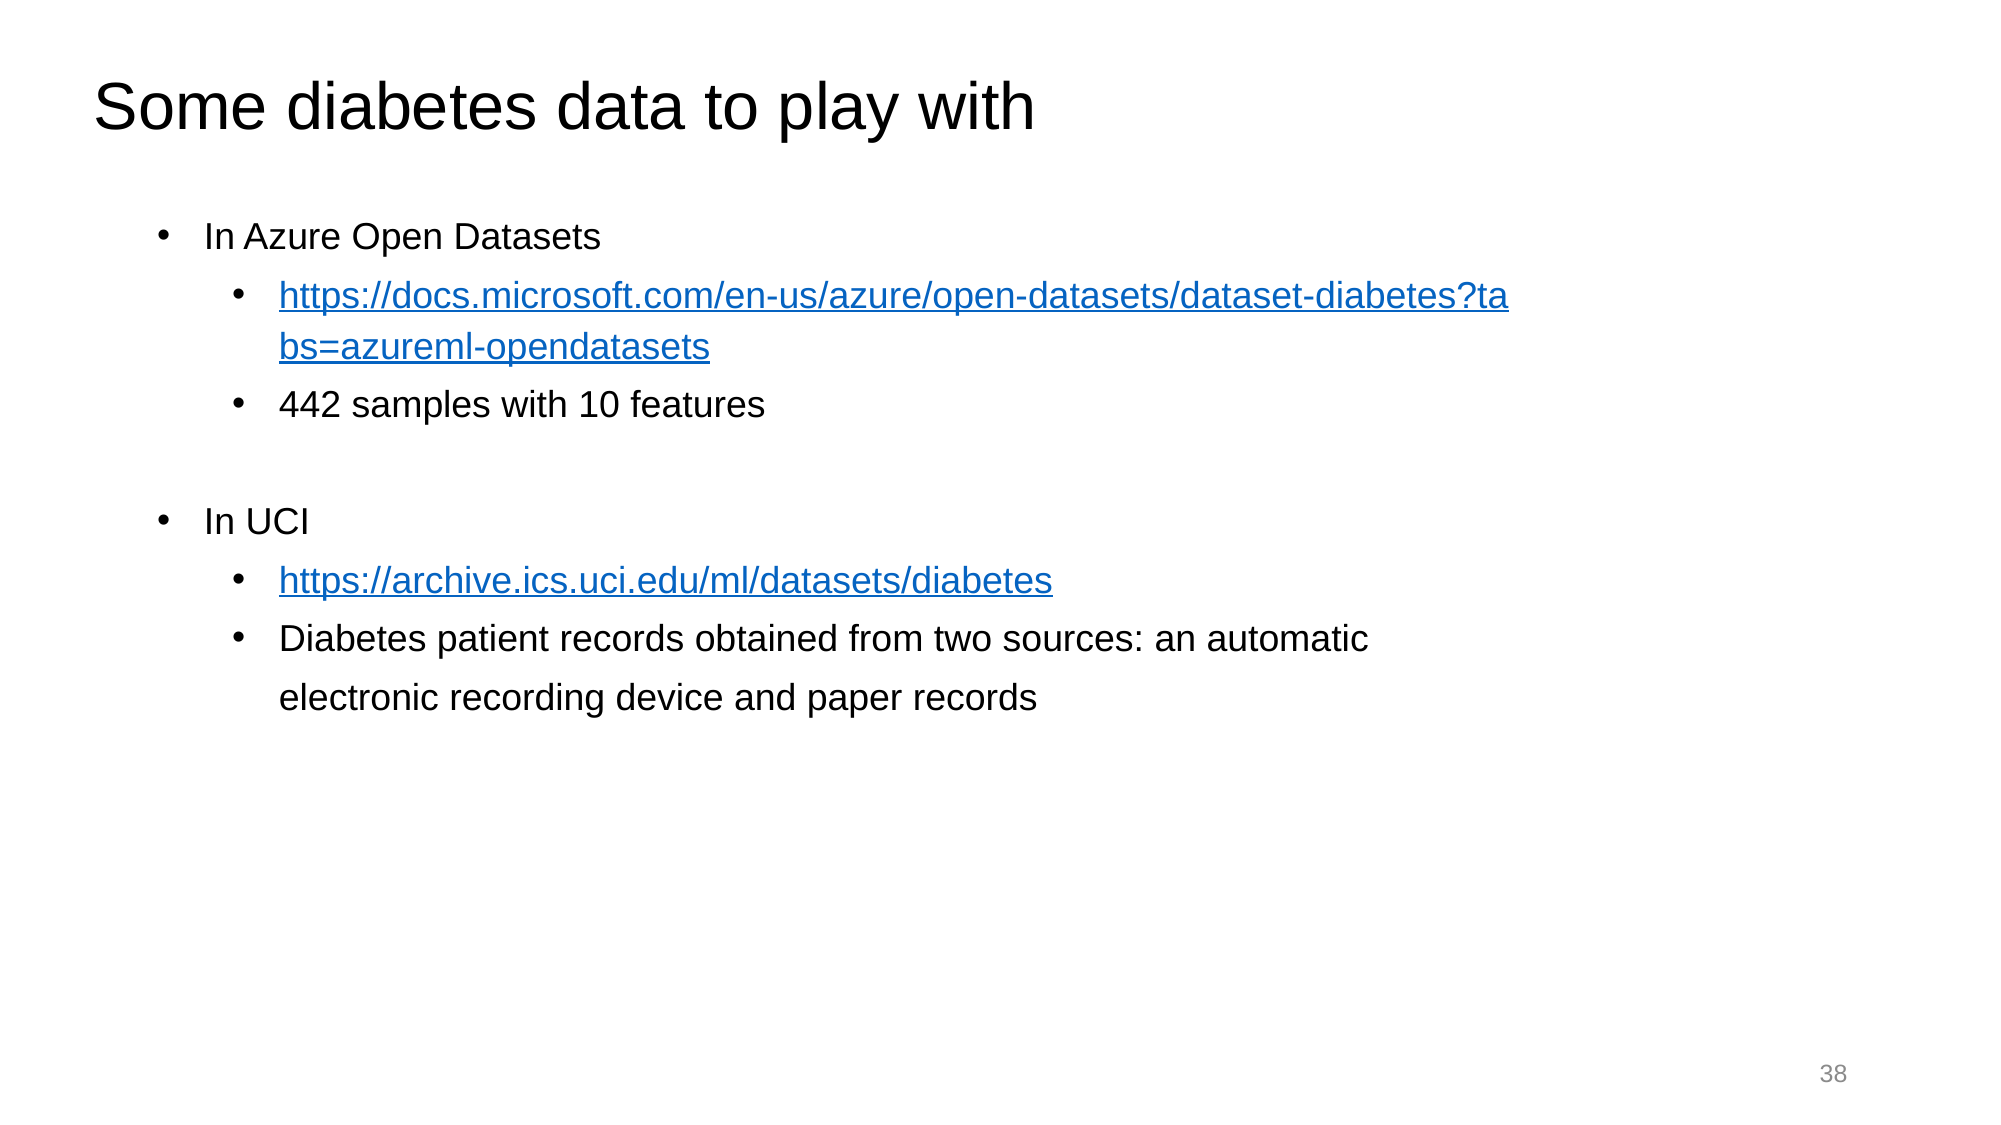

Some diabetes data to play with
In Azure Open Datasets
https://docs.microsoft.com/en-us/azure/open-datasets/dataset-diabetes?tabs=azureml-opendatasets
442 samples with 10 features

In UCI
https://archive.ics.uci.edu/ml/datasets/diabetes
Diabetes patient records obtained from two sources: an automatic electronic recording device and paper records
38